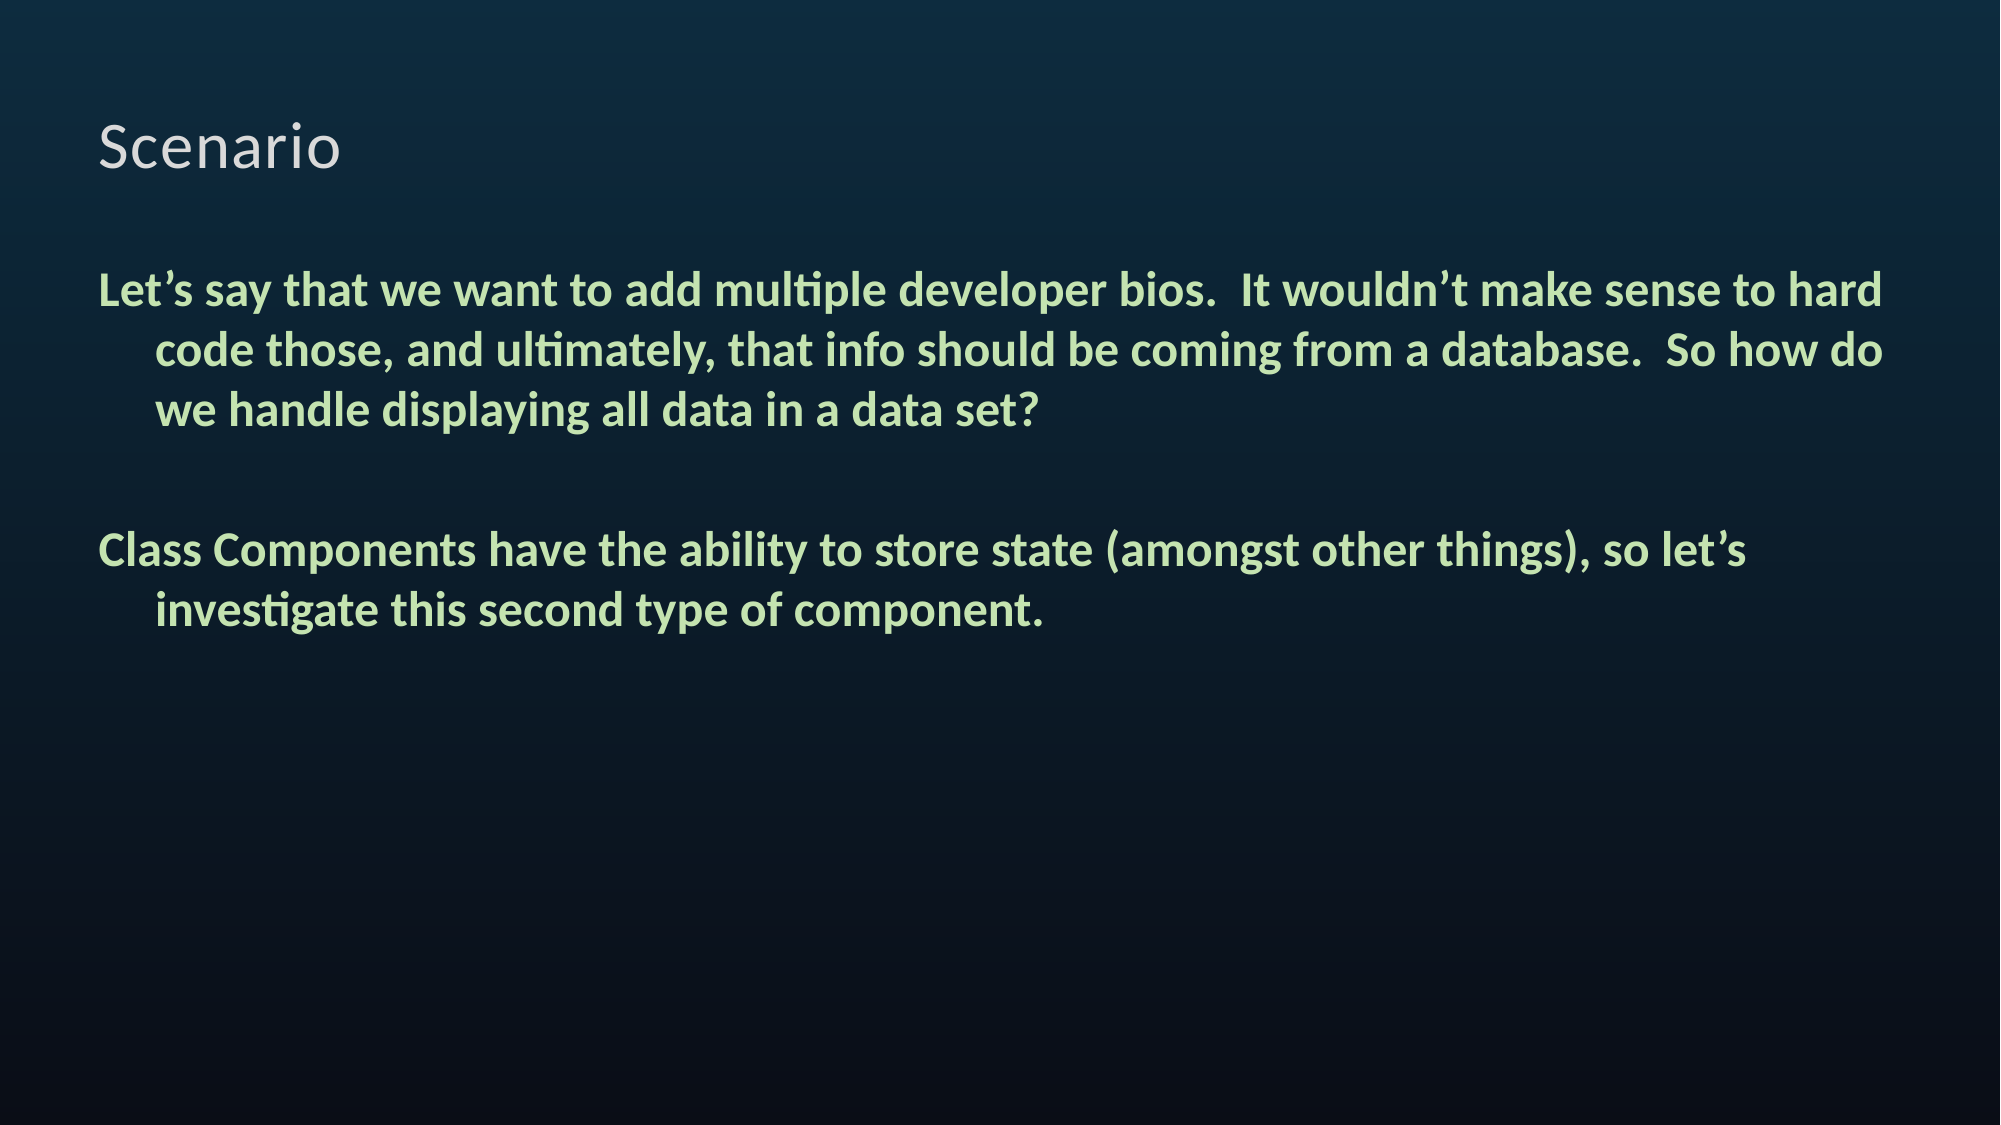

# Scenario
Let’s say that we want to add multiple developer bios.  It wouldn’t make sense to hard code those, and ultimately, that info should be coming from a database.  So how do we handle displaying all data in a data set?

Class Components have the ability to store state (amongst other things), so let’s investigate this second type of component.